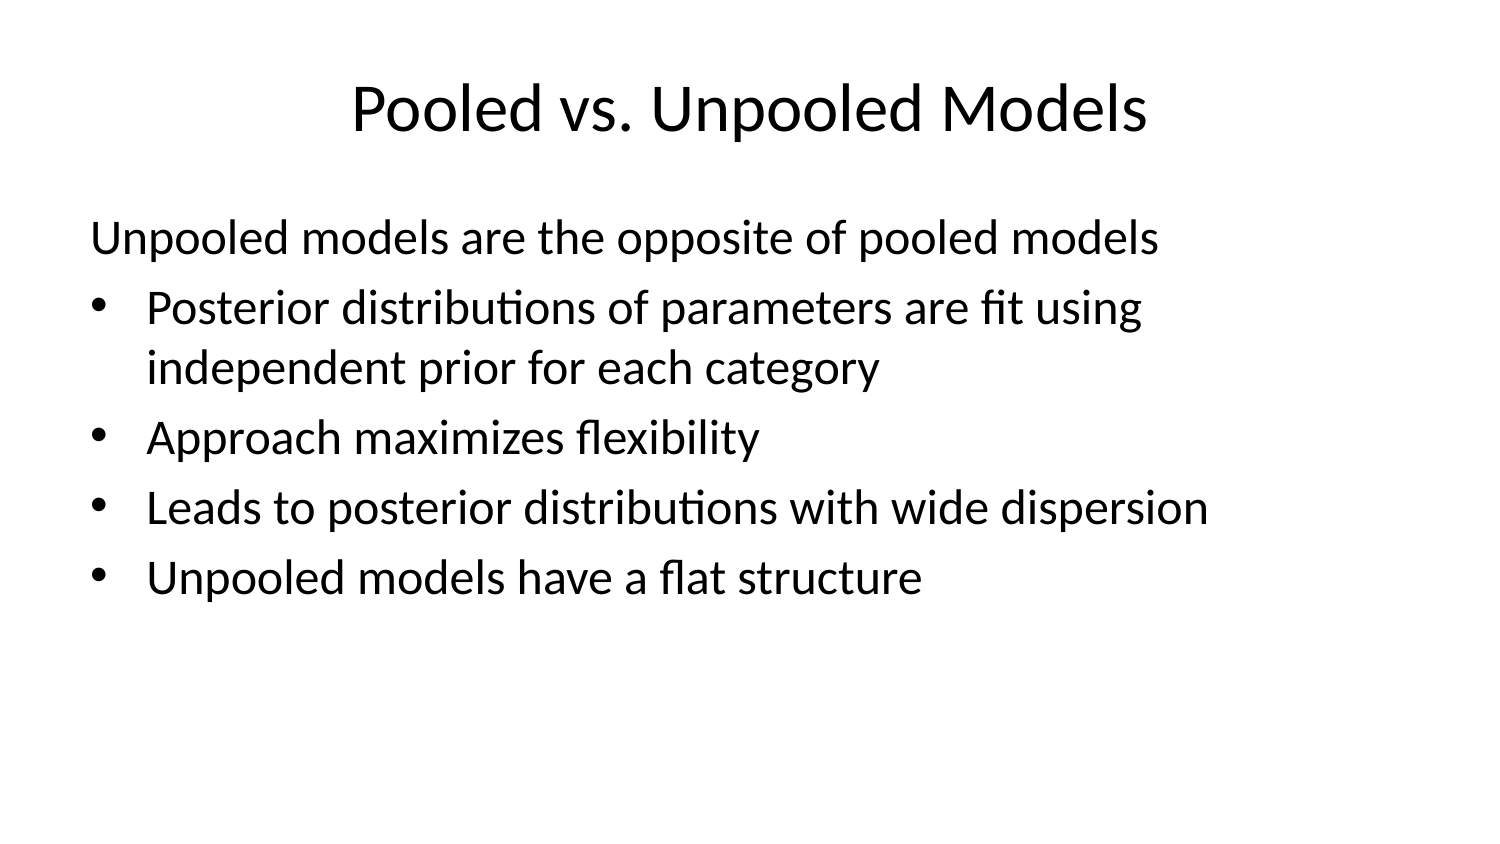

# Pooled vs. Unpooled Models
Unpooled models are the opposite of pooled models
Posterior distributions of parameters are fit using independent prior for each category
Approach maximizes flexibility
Leads to posterior distributions with wide dispersion
Unpooled models have a flat structure